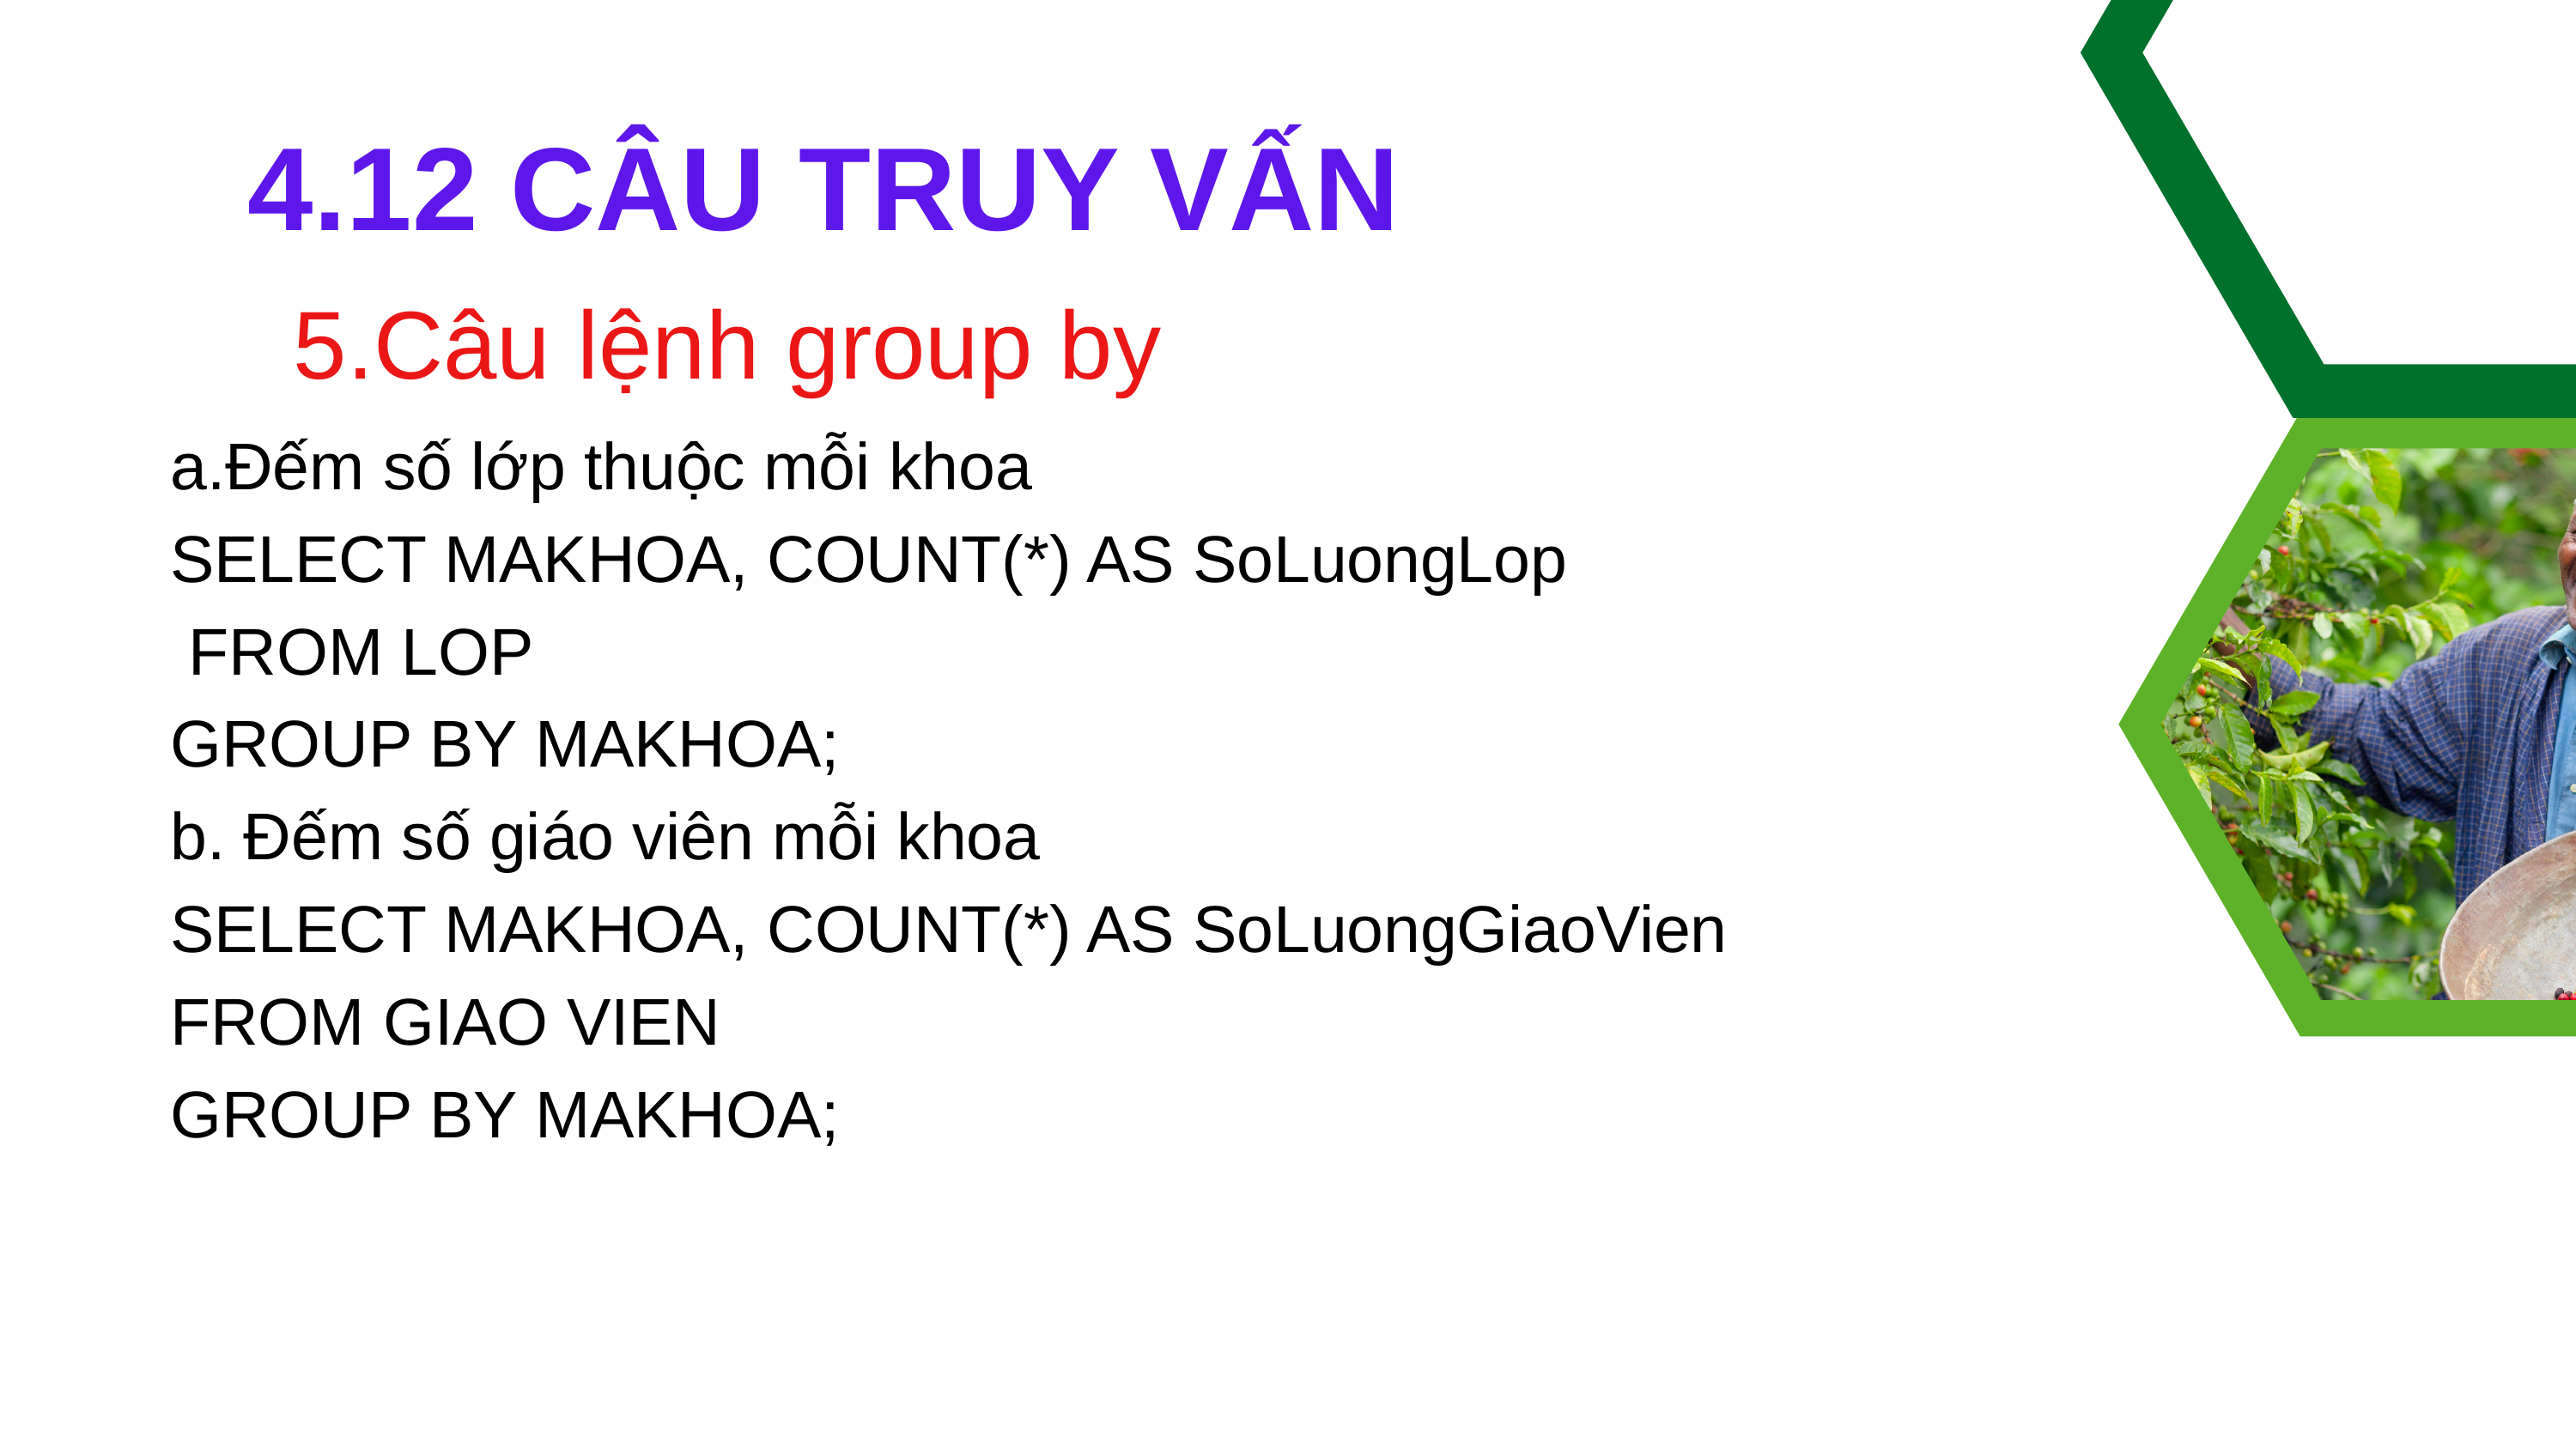

4.12 CÂU TRUY VẤN

5.Câu lệnh group by

a.Đếm số lớp thuộc mỗi khoa
SELECT MAKHOA, COUNT(*) AS SoLuongLop
 FROM LOP
GROUP BY MAKHOA;
b. Đếm số giáo viên mỗi khoa
SELECT MAKHOA, COUNT(*) AS SoLuongGiaoVien
FROM GIAO VIEN
GROUP BY MAKHOA;

Supplier Audits